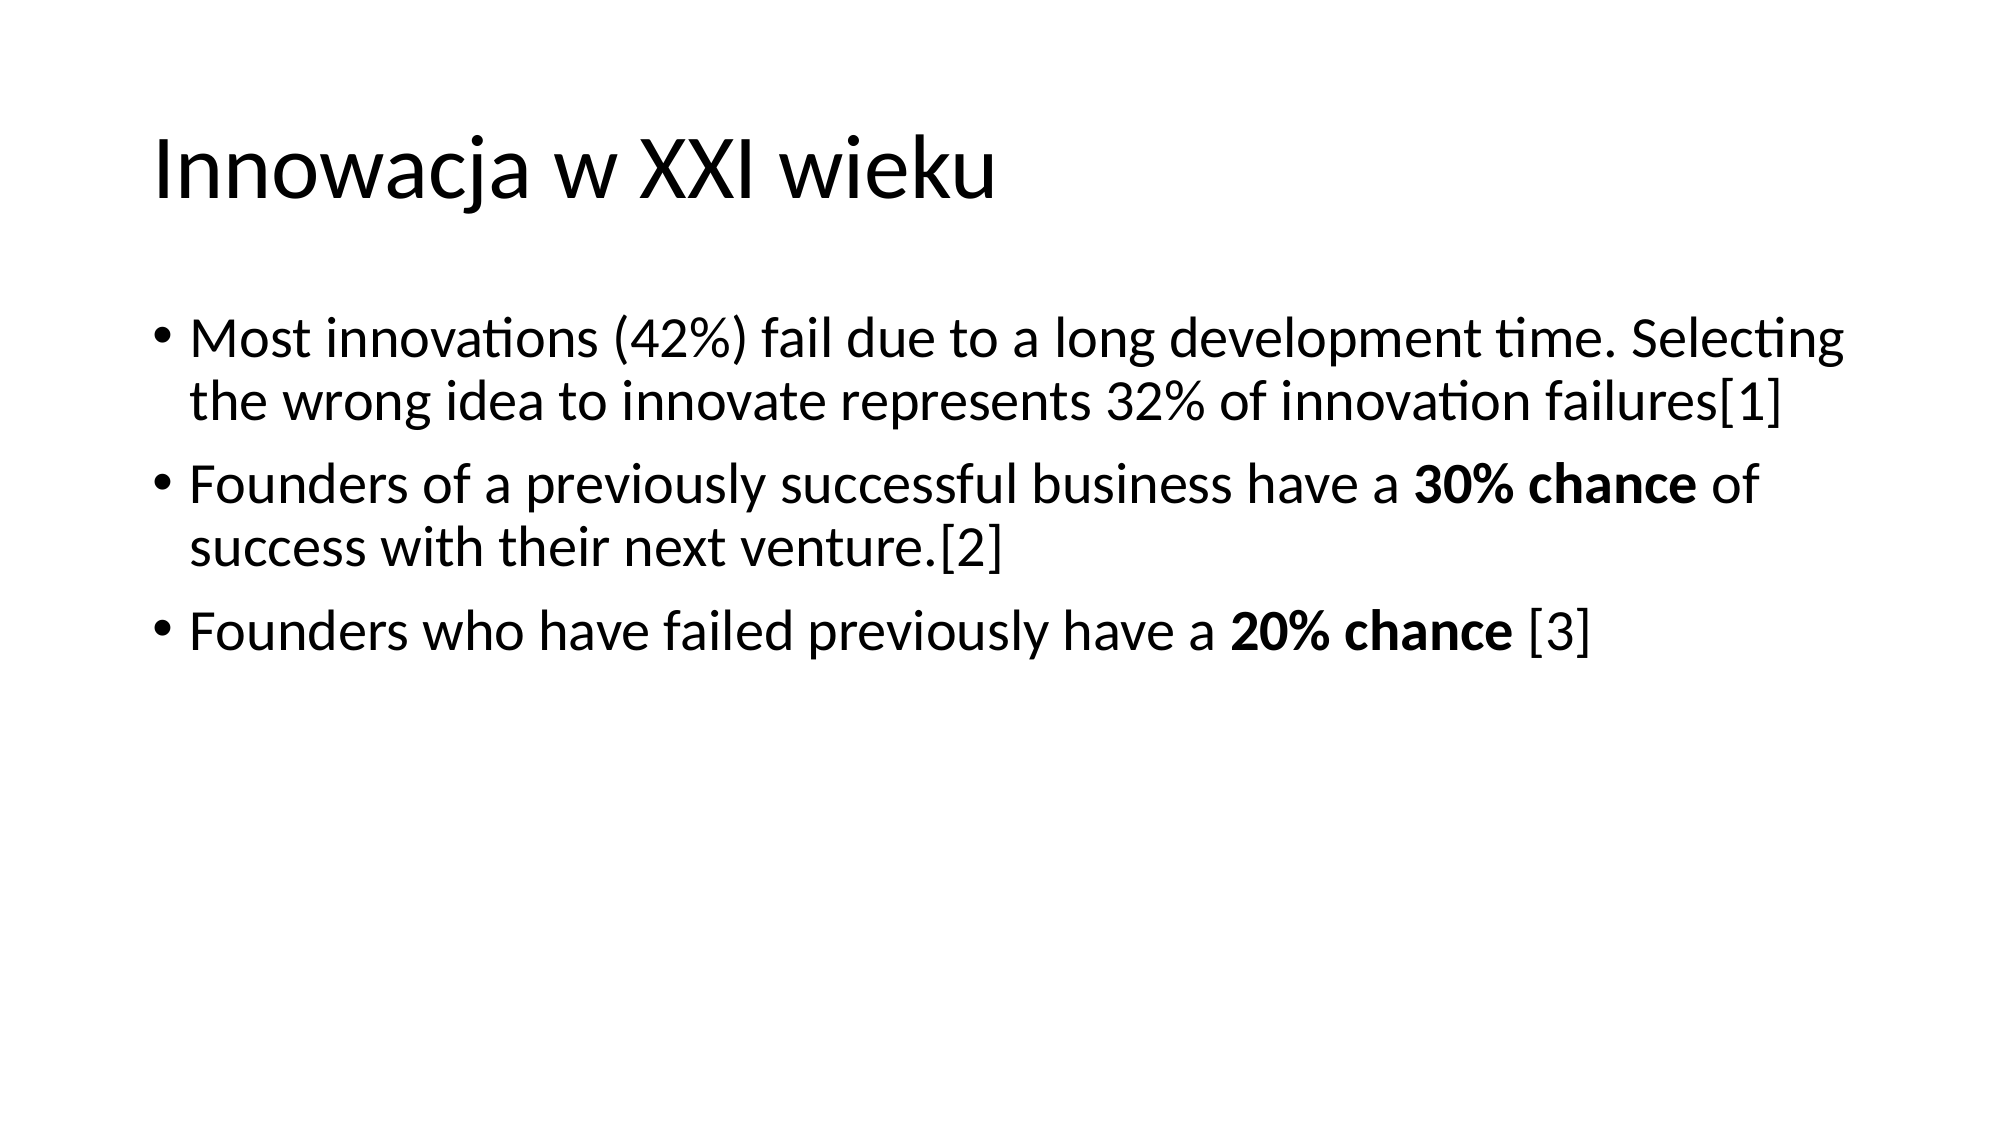

# Innowacja w XXI wieku
Most innovations (42%) fail due to a long development time. Selecting the wrong idea to innovate represents 32% of innovation failures[1]
Founders of a previously successful business have a 30% chance of success with their next venture.[2]
Founders who have failed previously have a 20% chance [3]